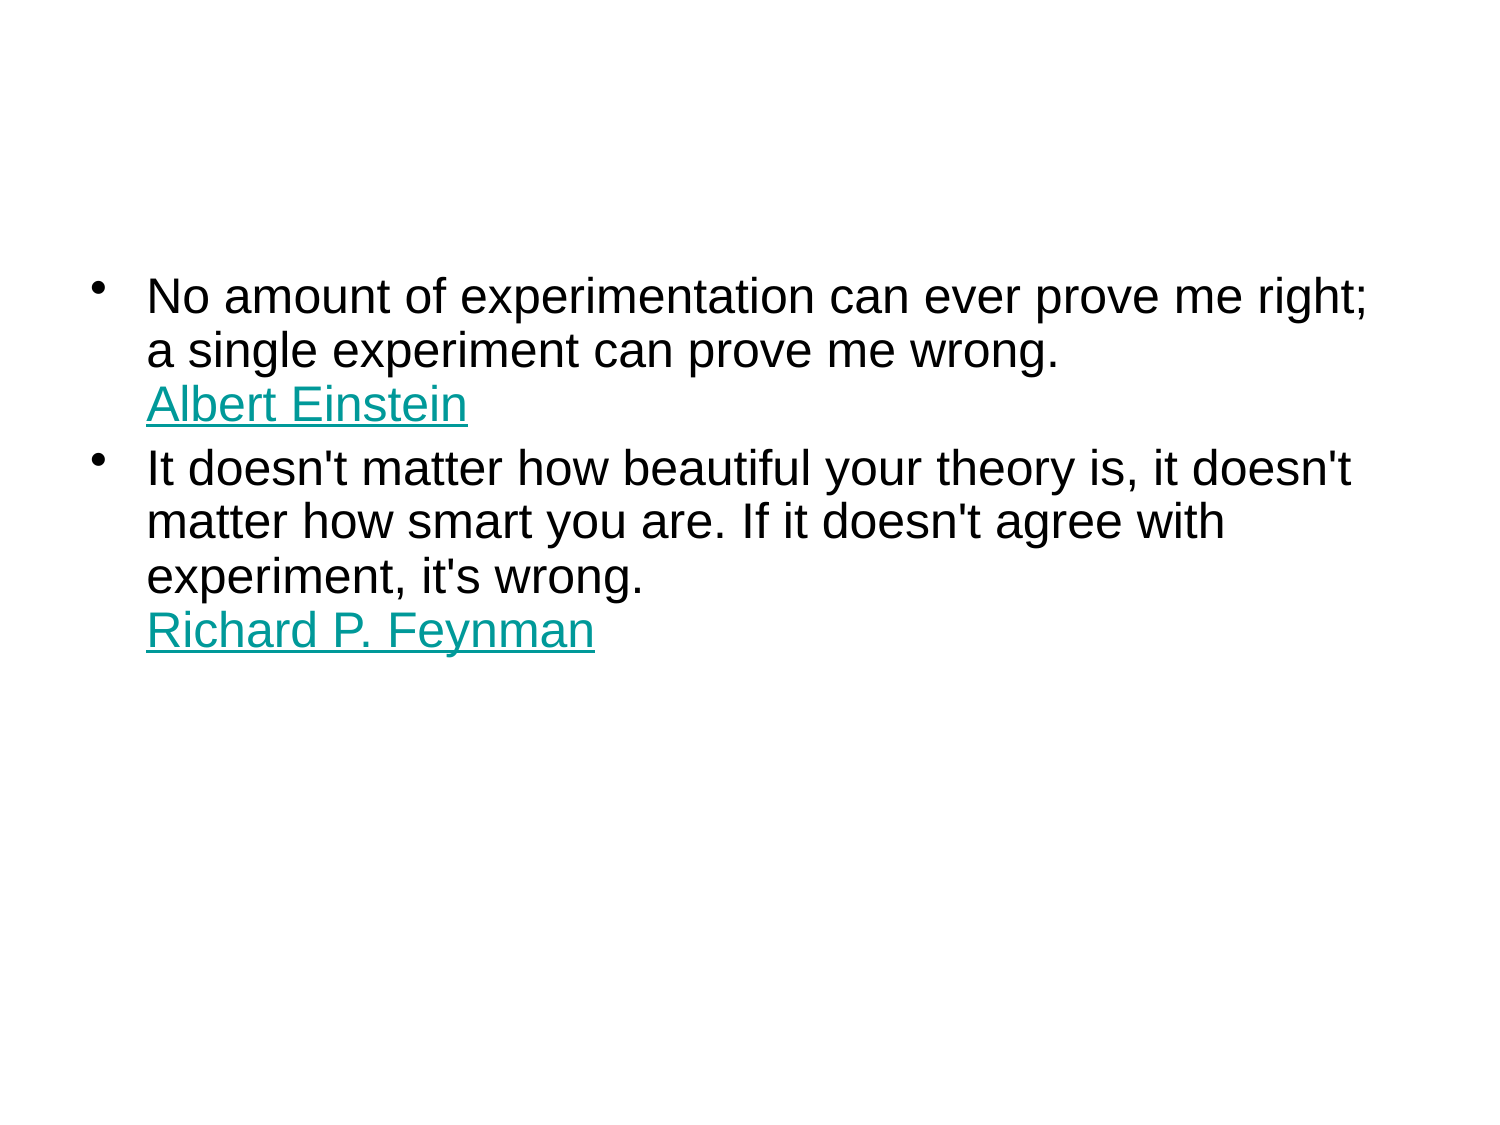

#
No amount of experimentation can ever prove me right; a single experiment can prove me wrong.
Albert Einstein
It doesn't matter how beautiful your theory is, it doesn't matter how smart you are. If it doesn't agree with experiment, it's wrong.
Richard P. Feynman